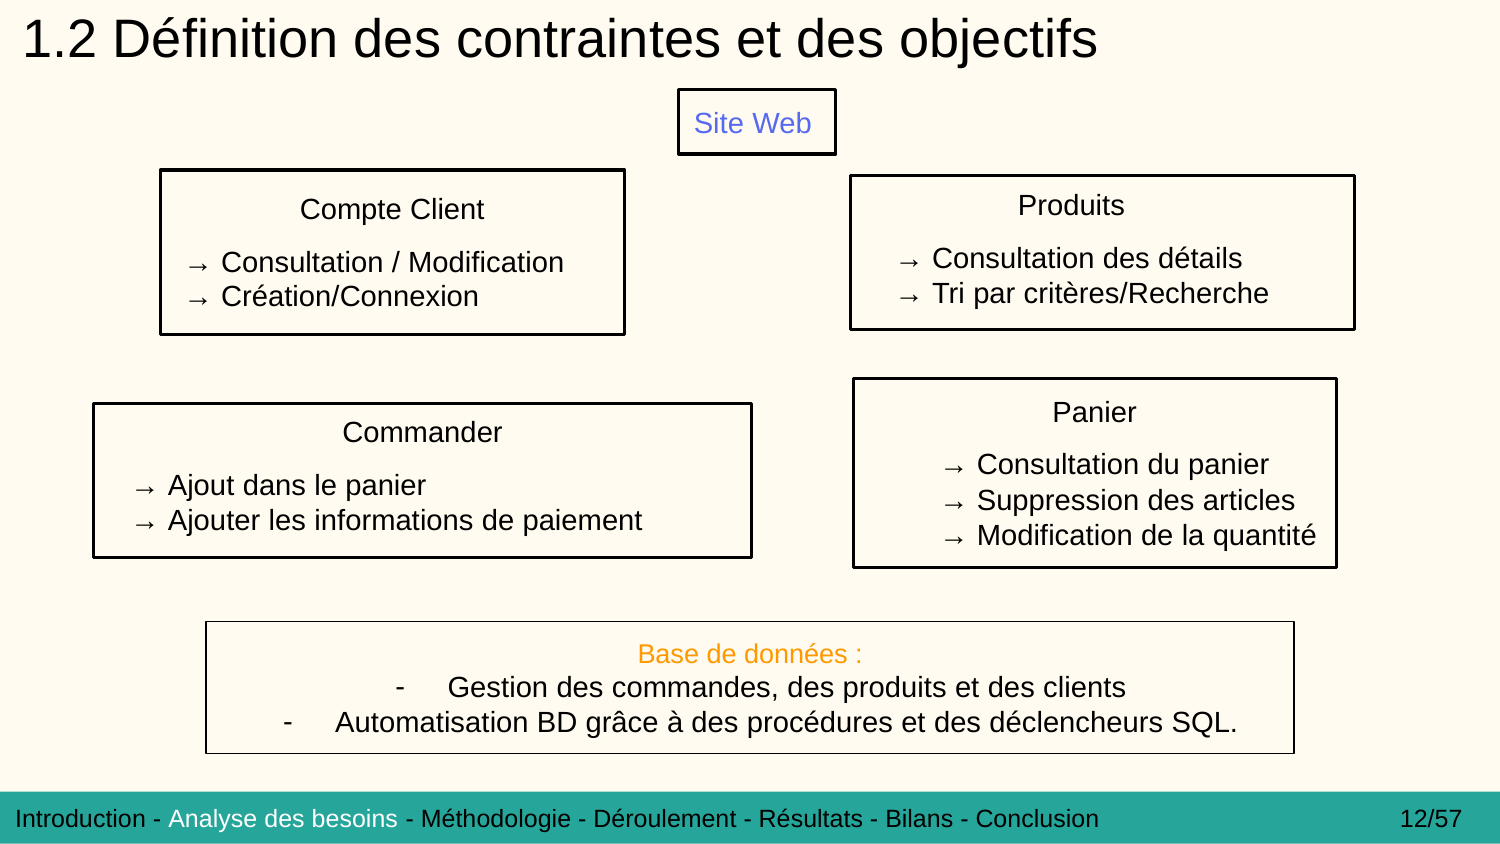

# 1.2 Définition des contraintes et des objectifs
Site Web

Produits

→ Consultation des détails
→ Tri par critères/Recherche
Compte Client

→ Consultation / Modification
→ Création/Connexion

Panier

	→ Consultation du panier
	→ Suppression des articles
	→ Modification de la quantité

Commander

→ Ajout dans le panier
→ Ajouter les informations de paiement

Base de données :
Gestion des commandes, des produits et des clients
Automatisation BD grâce à des procédures et des déclencheurs SQL.
Introduction - Analyse des besoins - Méthodologie - Déroulement - Résultats - Bilans - Conclusion        		     12/57